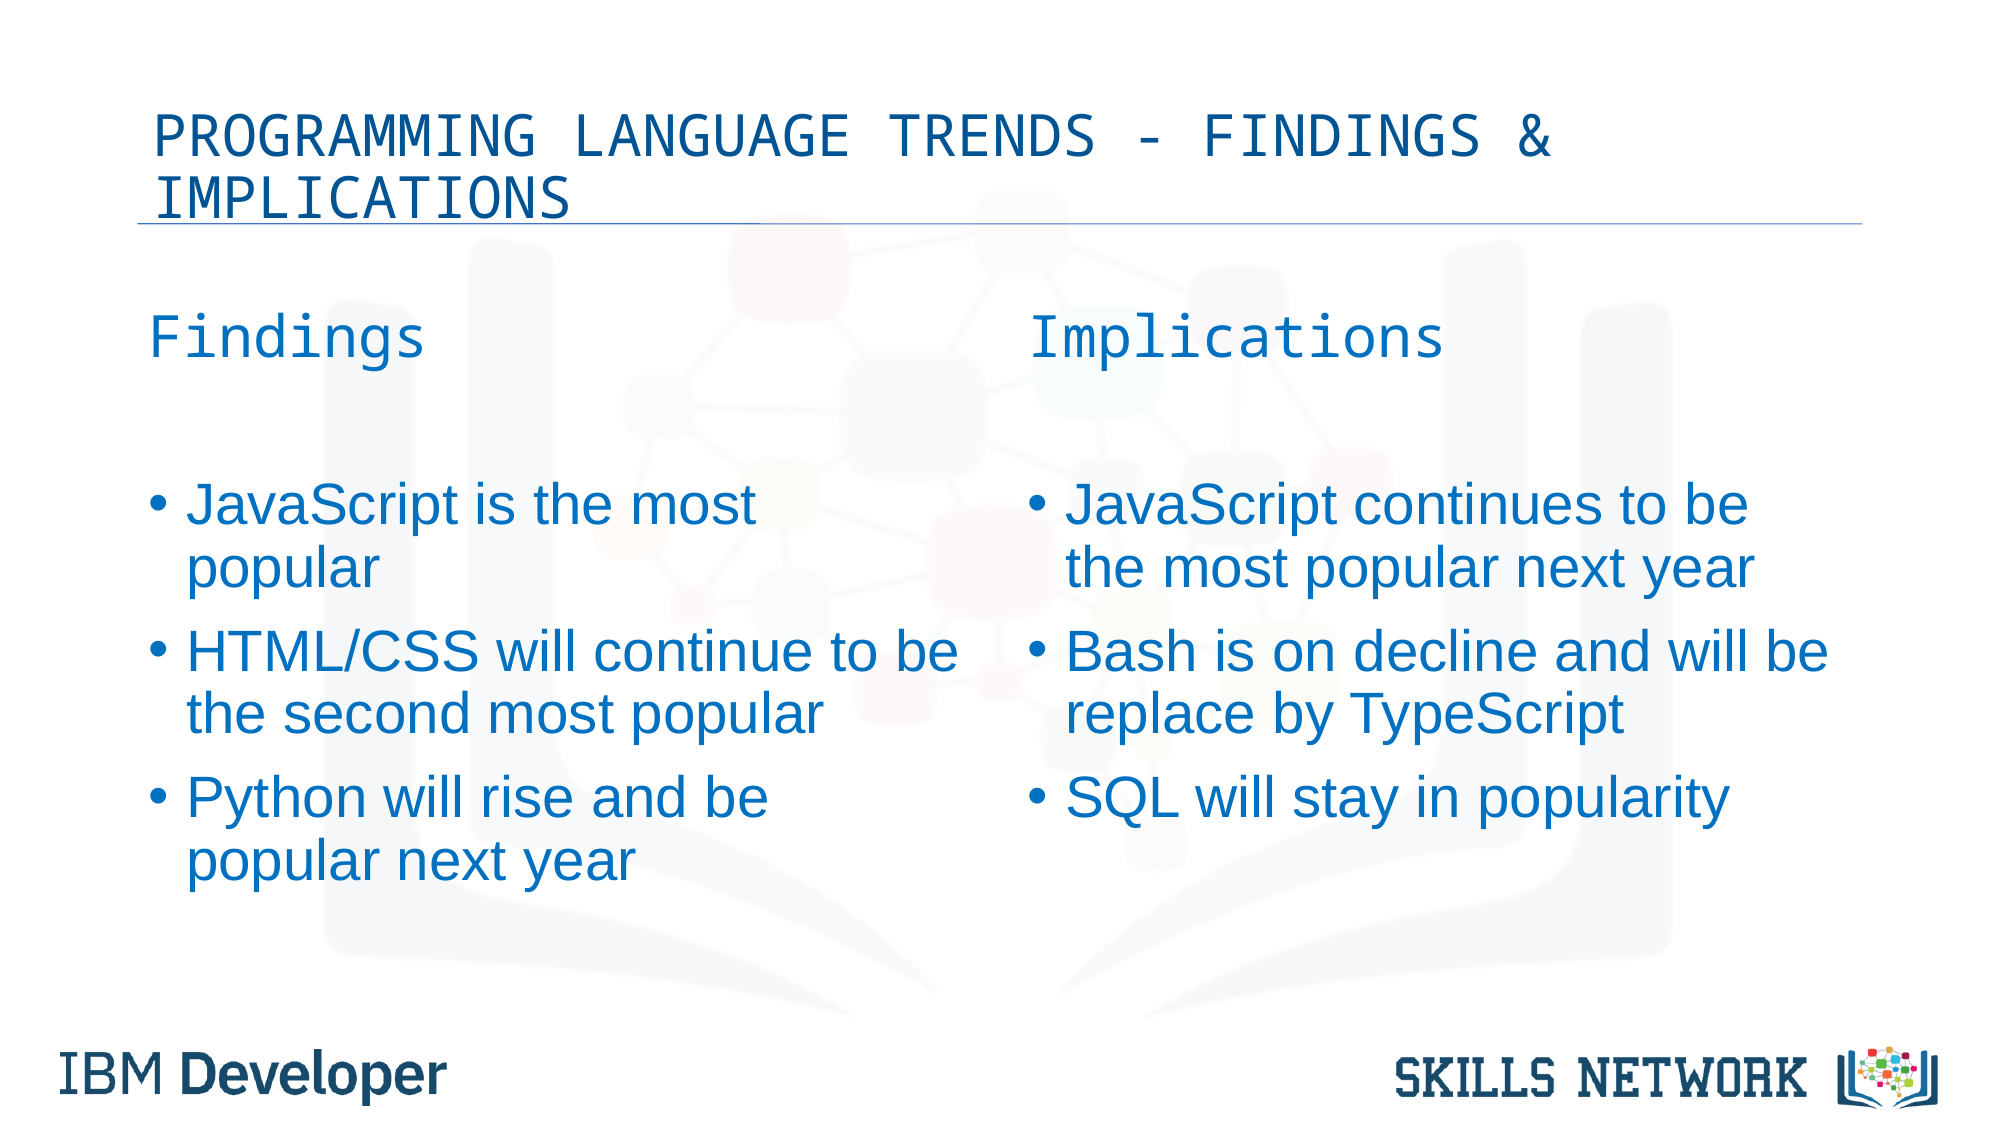

# PROGRAMMING LANGUAGE TRENDS - FINDINGS & IMPLICATIONS
Findings

JavaScript is the most popular
HTML/CSS will continue to be the second most popular
Python will rise and be popular next year
Implications

JavaScript continues to be the most popular next year
Bash is on decline and will be replace by TypeScript
SQL will stay in popularity